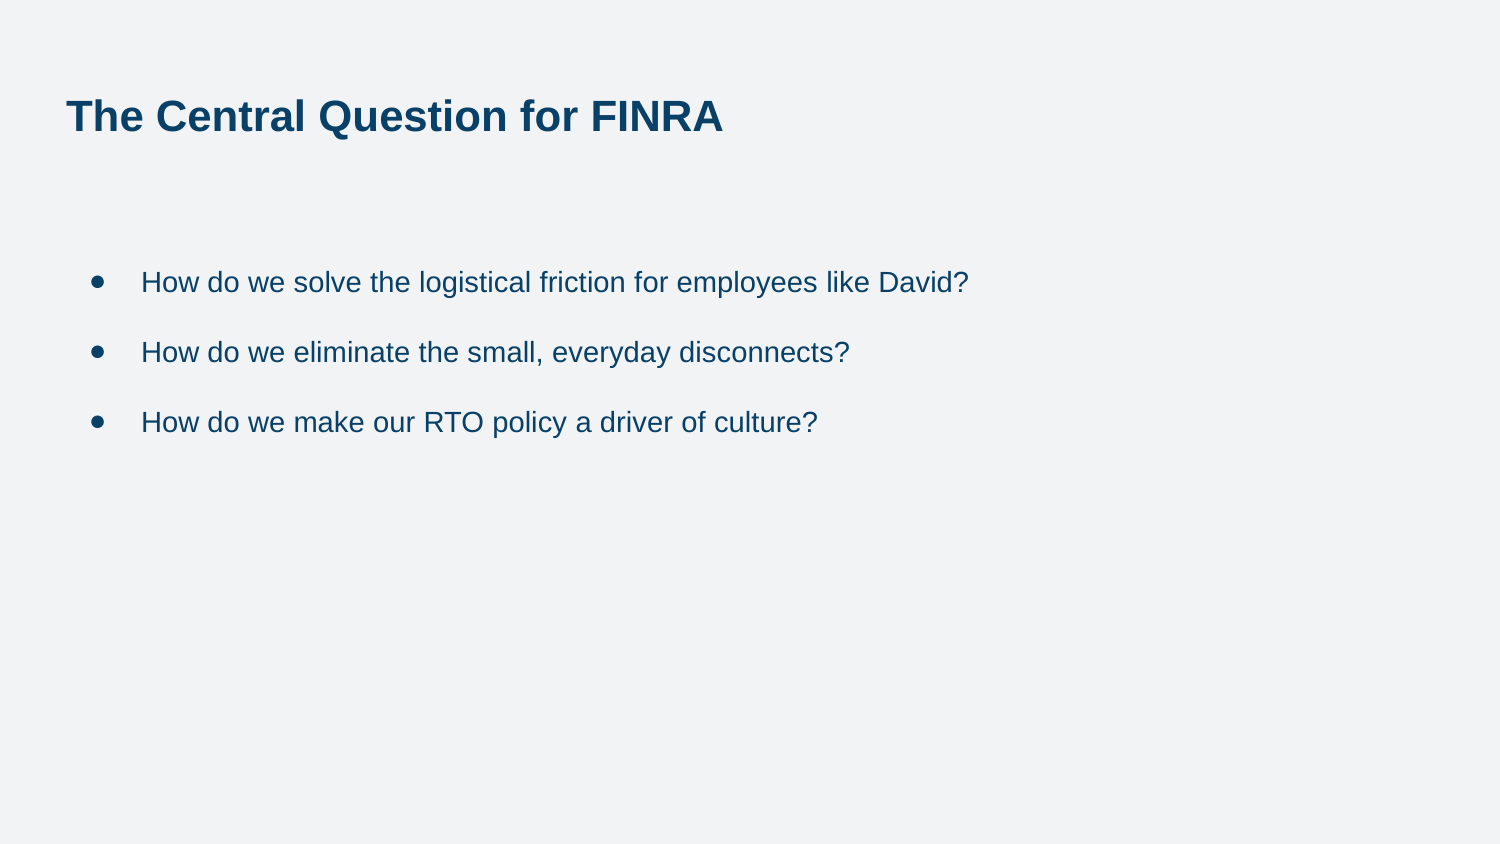

# The Central Question for FINRA
How do we solve the logistical friction for employees like David?
How do we eliminate the small, everyday disconnects?
How do we make our RTO policy a driver of culture?